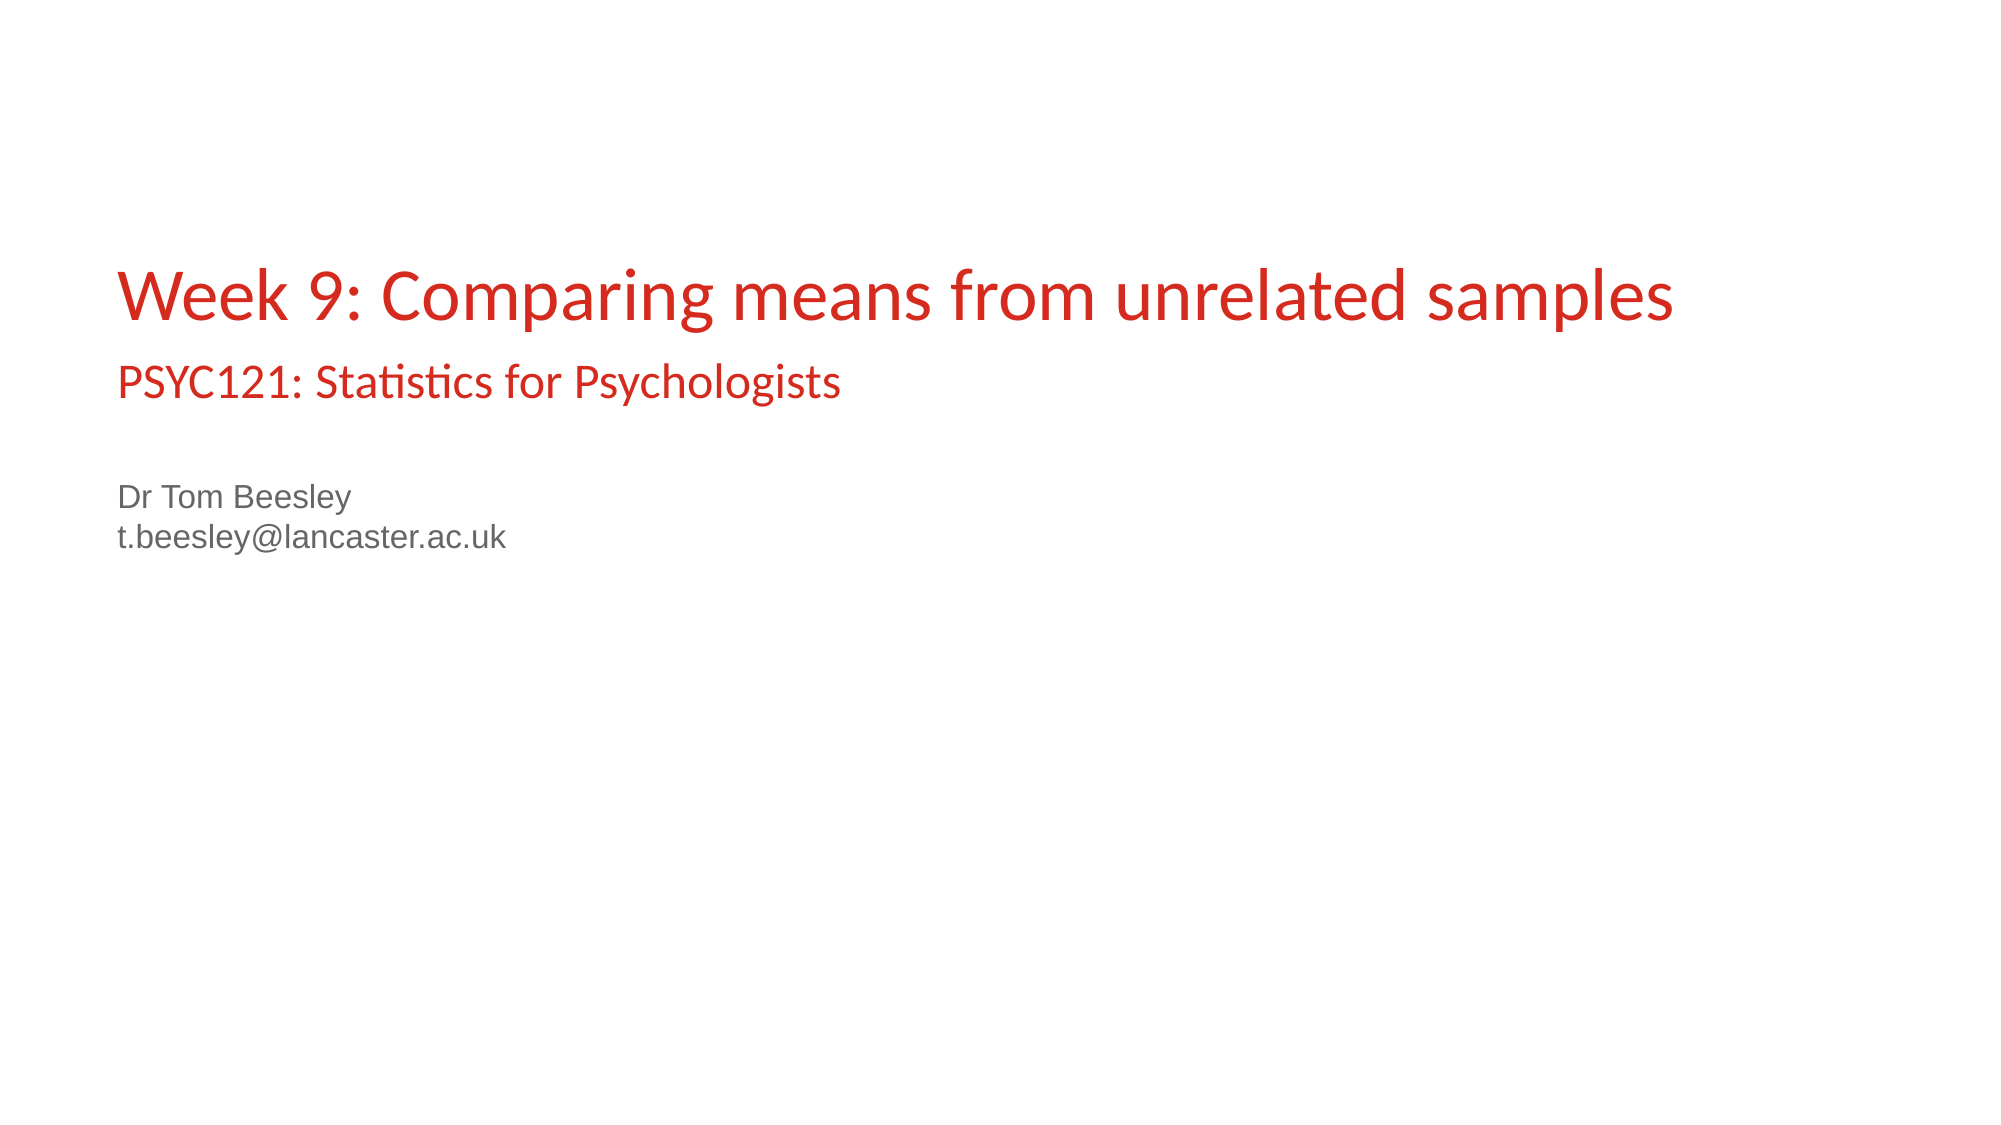

# Week 9: Comparing means from unrelated samples PSYC121: Statistics for Psychologists
Dr Tom Beesley
t.beesley@lancaster.ac.uk